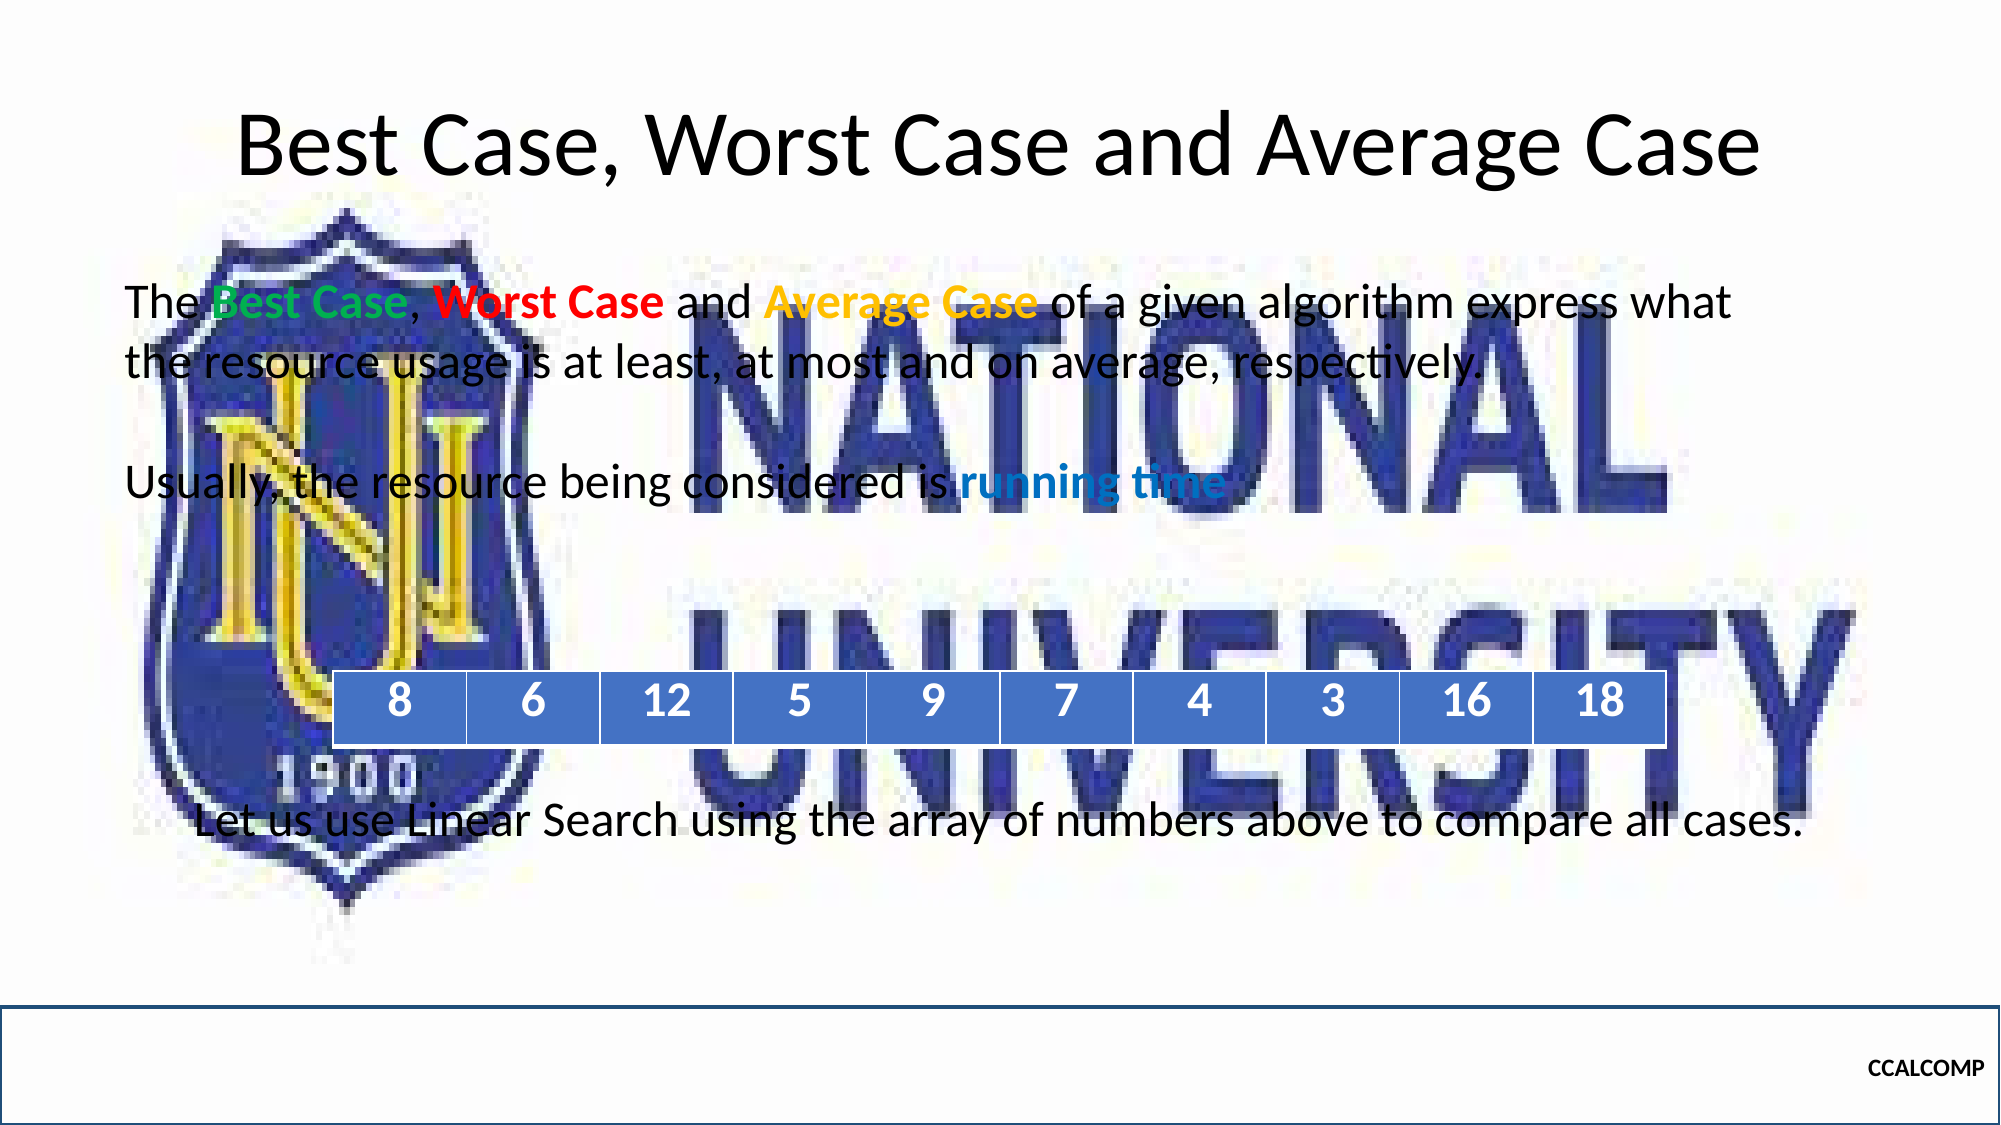

# Best Case, Worst Case and Average Case
The Best Case, Worst Case and Average Case of a given algorithm express what the resource usage is at least, at most and on average, respectively.

Usually, the resource being considered is running time
| 8 | 6 | 12 | 5 | 9 | 7 | 4 | 3 | 16 | 18 |
| --- | --- | --- | --- | --- | --- | --- | --- | --- | --- |
Let us use Linear Search using the array of numbers above to compare all cases.
CCALCOMP